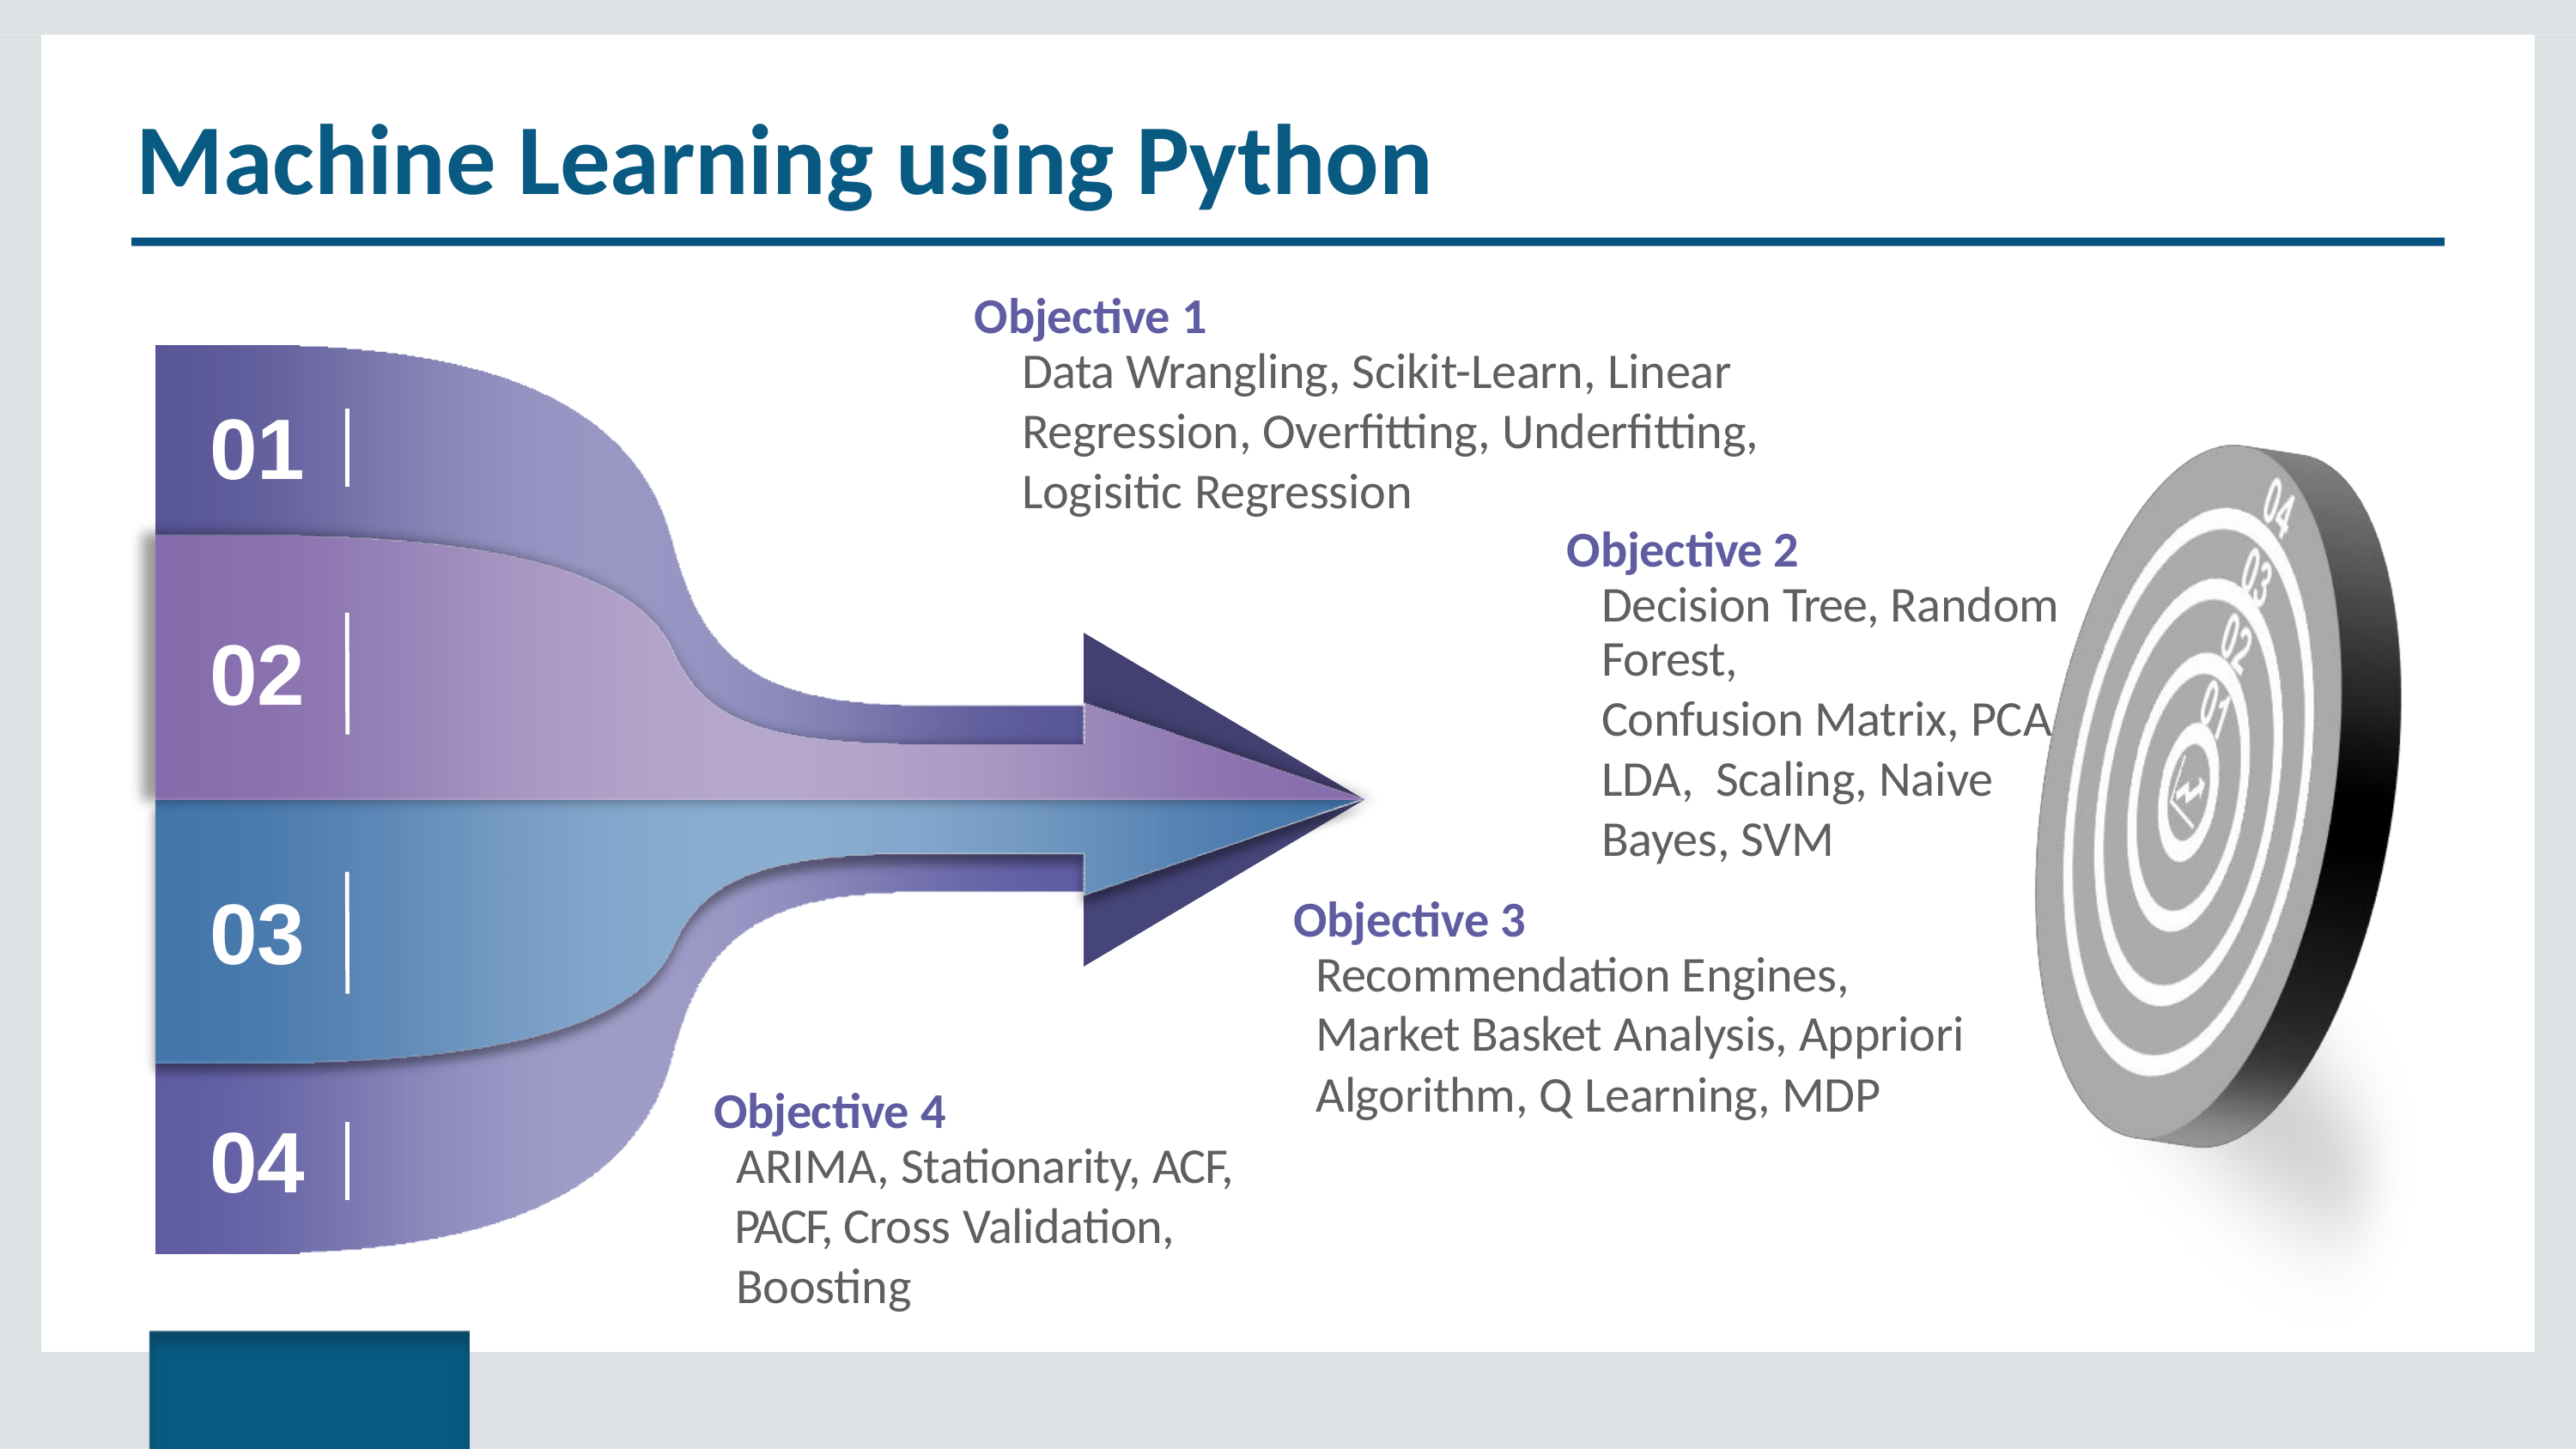

# Machine Learning using Python

Objective 1
Data Wrangling, Scikit-Learn, Linear
Regression, Overfitting, Underfitting,
Logisitic Regression
                                                     Objective 2
Decision Tree, Random Forest,
Confusion Matrix, PCA, LDA,  Scaling, Naive Bayes, SVM

01

02

03
Objective 3
  Recommendation Engines,
  Market Basket Analysis, Appriori
  Algorithm, Q Learning, MDP
Objective 4
  ARIMA, Stationarity, ACF,
  PACF, Cross Validation,
  Boosting
04